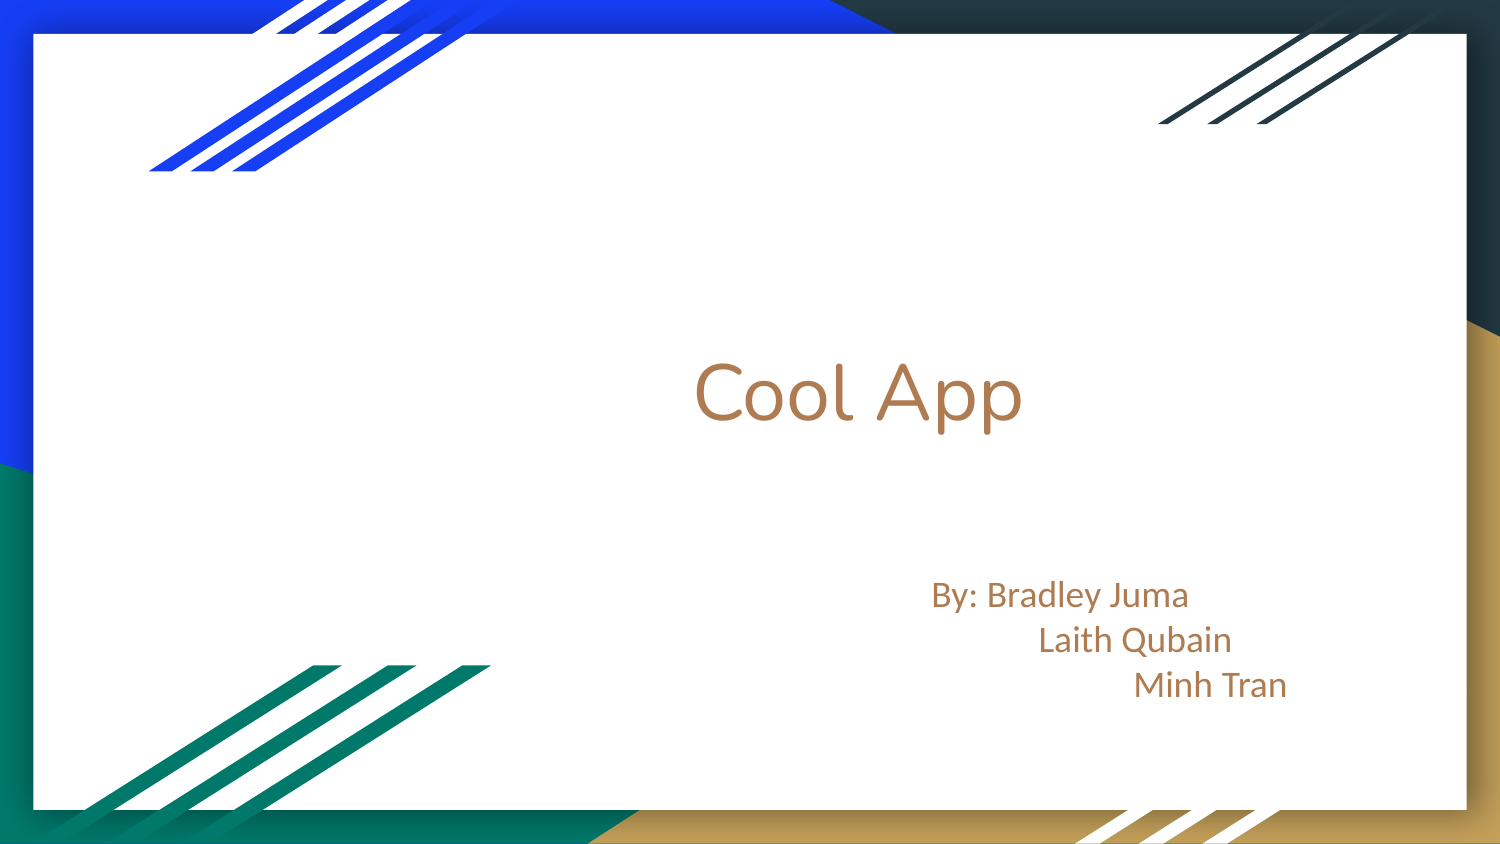

# Cool App
By: Bradley Juma
	Laith Qubain
		Minh Tran